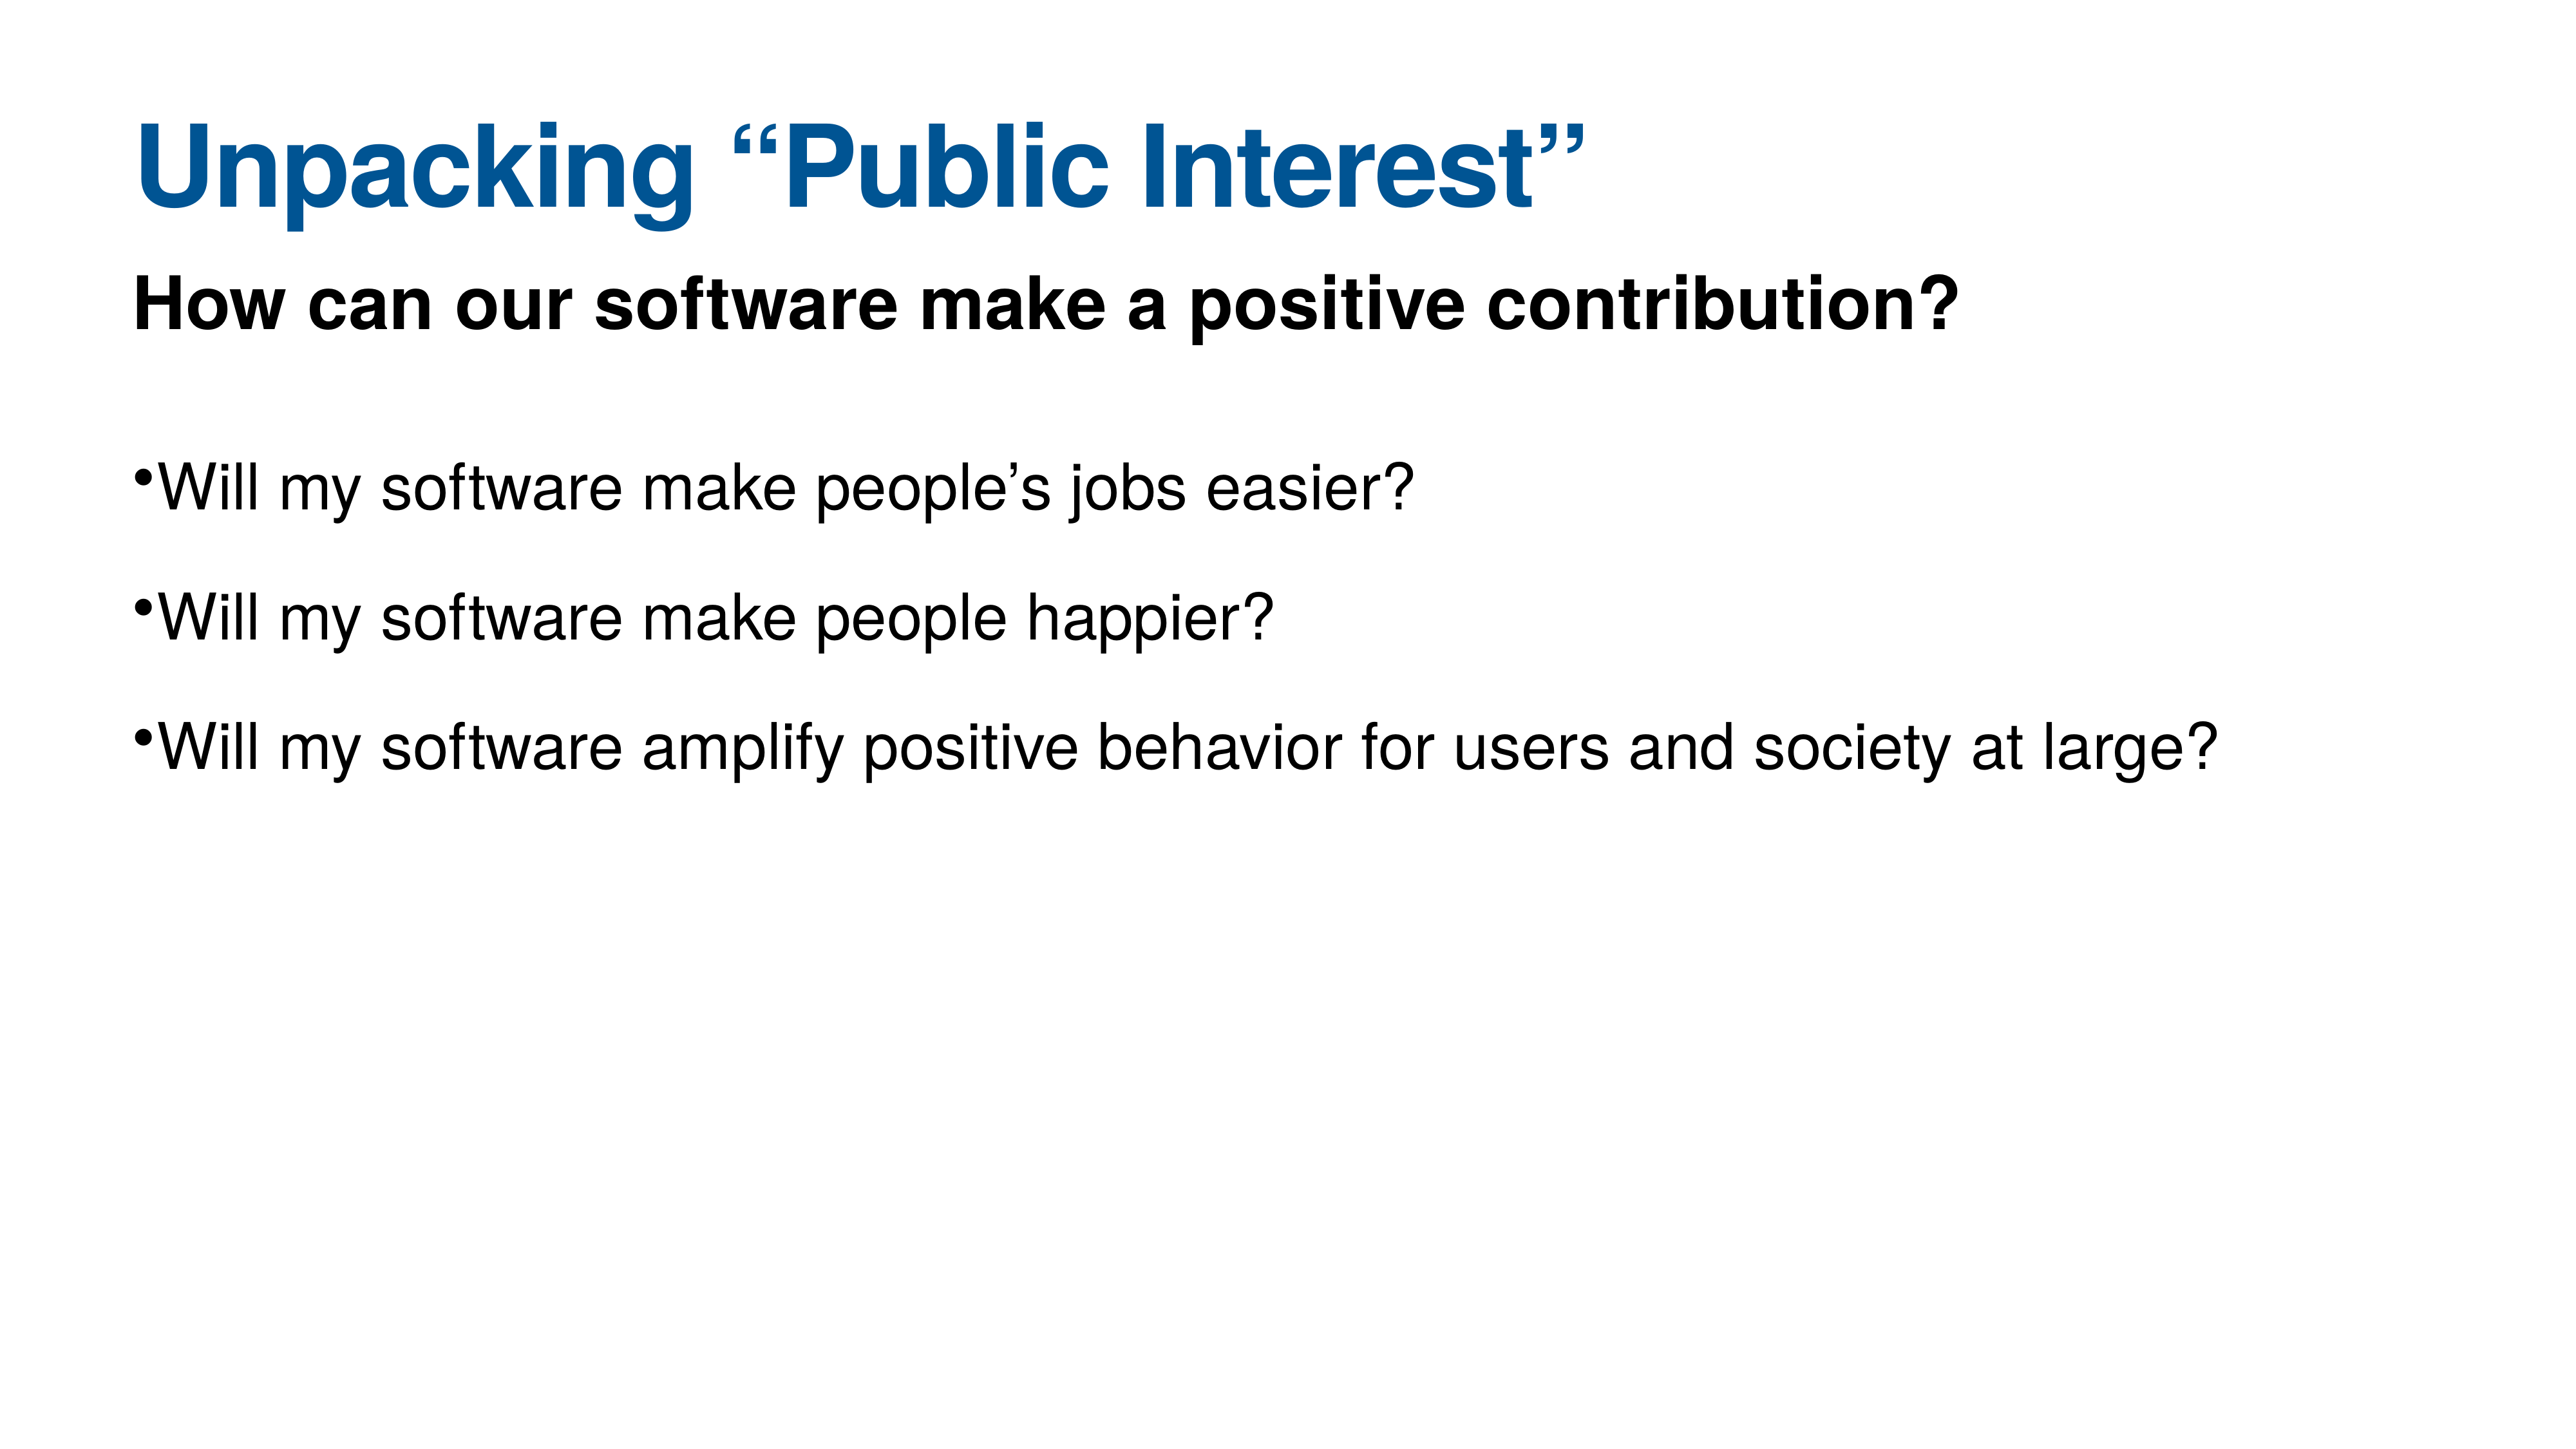

# Unpacking “Public Interest”
How can our software make a positive contribution?
Will my software make people’s jobs easier?
Will my software make people happier?
Will my software amplify positive behavior for users and society at large?